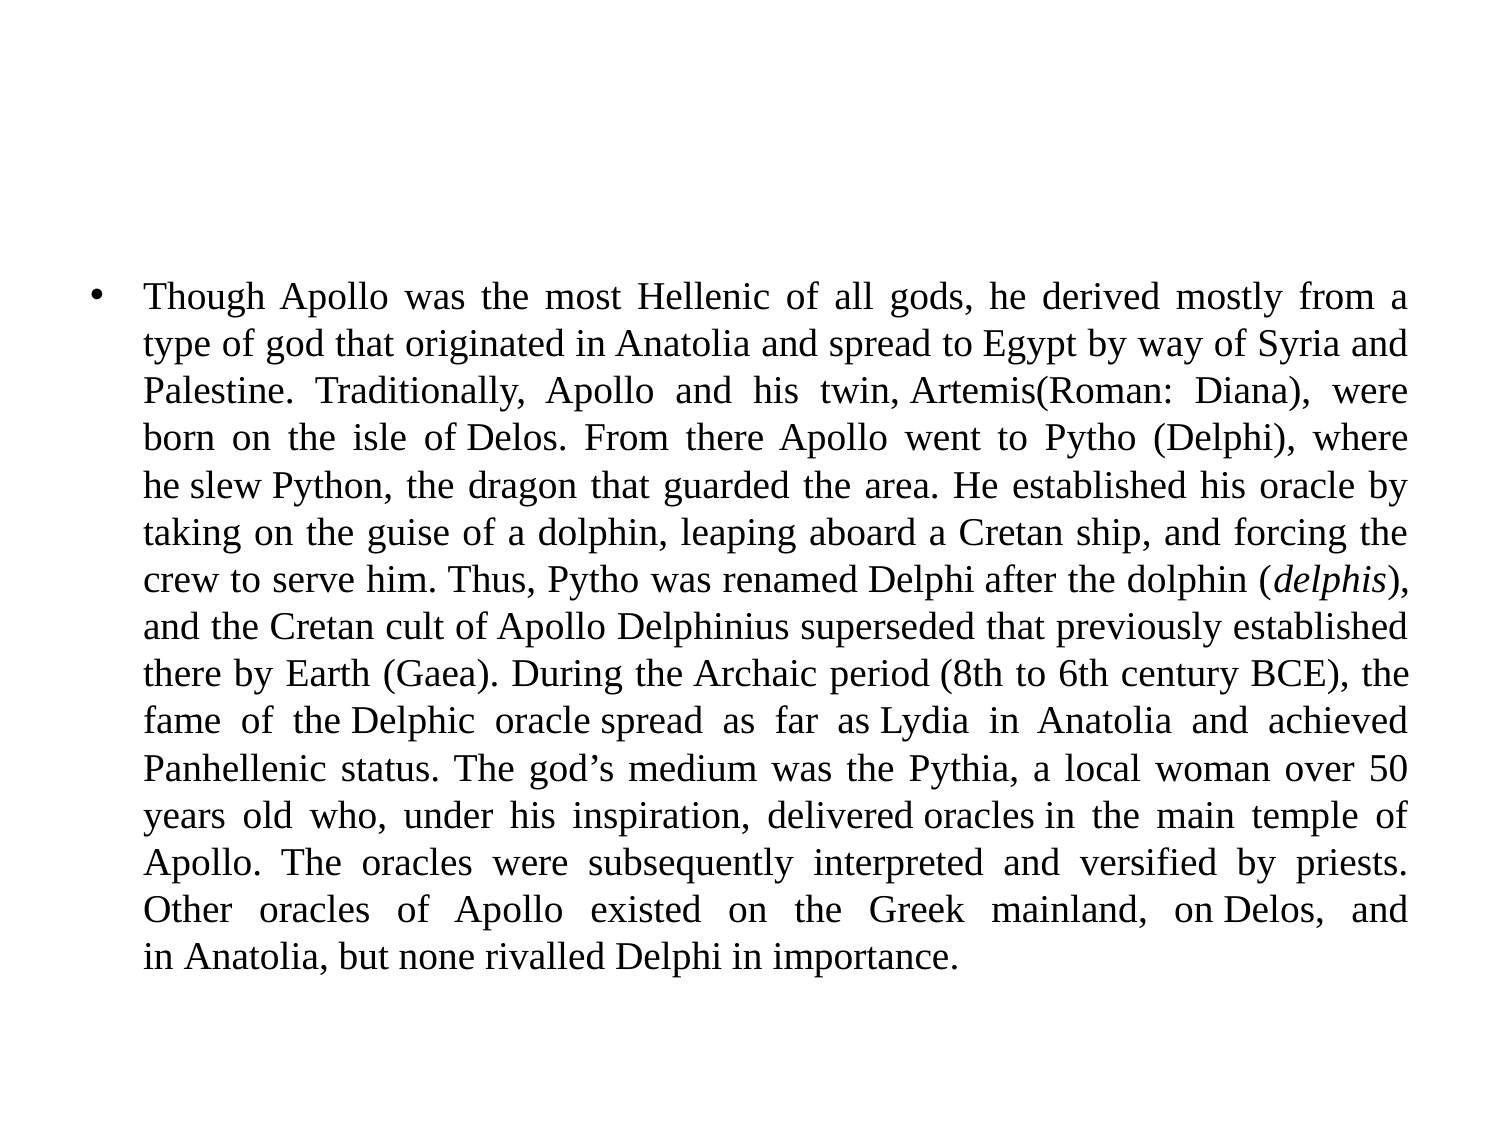

#
Though Apollo was the most Hellenic of all gods, he derived mostly from a type of god that originated in Anatolia and spread to Egypt by way of Syria and Palestine. Traditionally, Apollo and his twin, Artemis(Roman: Diana), were born on the isle of Delos. From there Apollo went to Pytho (Delphi), where he slew Python, the dragon that guarded the area. He established his oracle by taking on the guise of a dolphin, leaping aboard a Cretan ship, and forcing the crew to serve him. Thus, Pytho was renamed Delphi after the dolphin (delphis), and the Cretan cult of Apollo Delphinius superseded that previously established there by Earth (Gaea). During the Archaic period (8th to 6th century BCE), the fame of the Delphic oracle spread as far as Lydia in Anatolia and achieved Panhellenic status. The god’s medium was the Pythia, a local woman over 50 years old who, under his inspiration, delivered oracles in the main temple of Apollo. The oracles were subsequently interpreted and versified by priests. Other oracles of Apollo existed on the Greek mainland, on Delos, and in Anatolia, but none rivalled Delphi in importance.